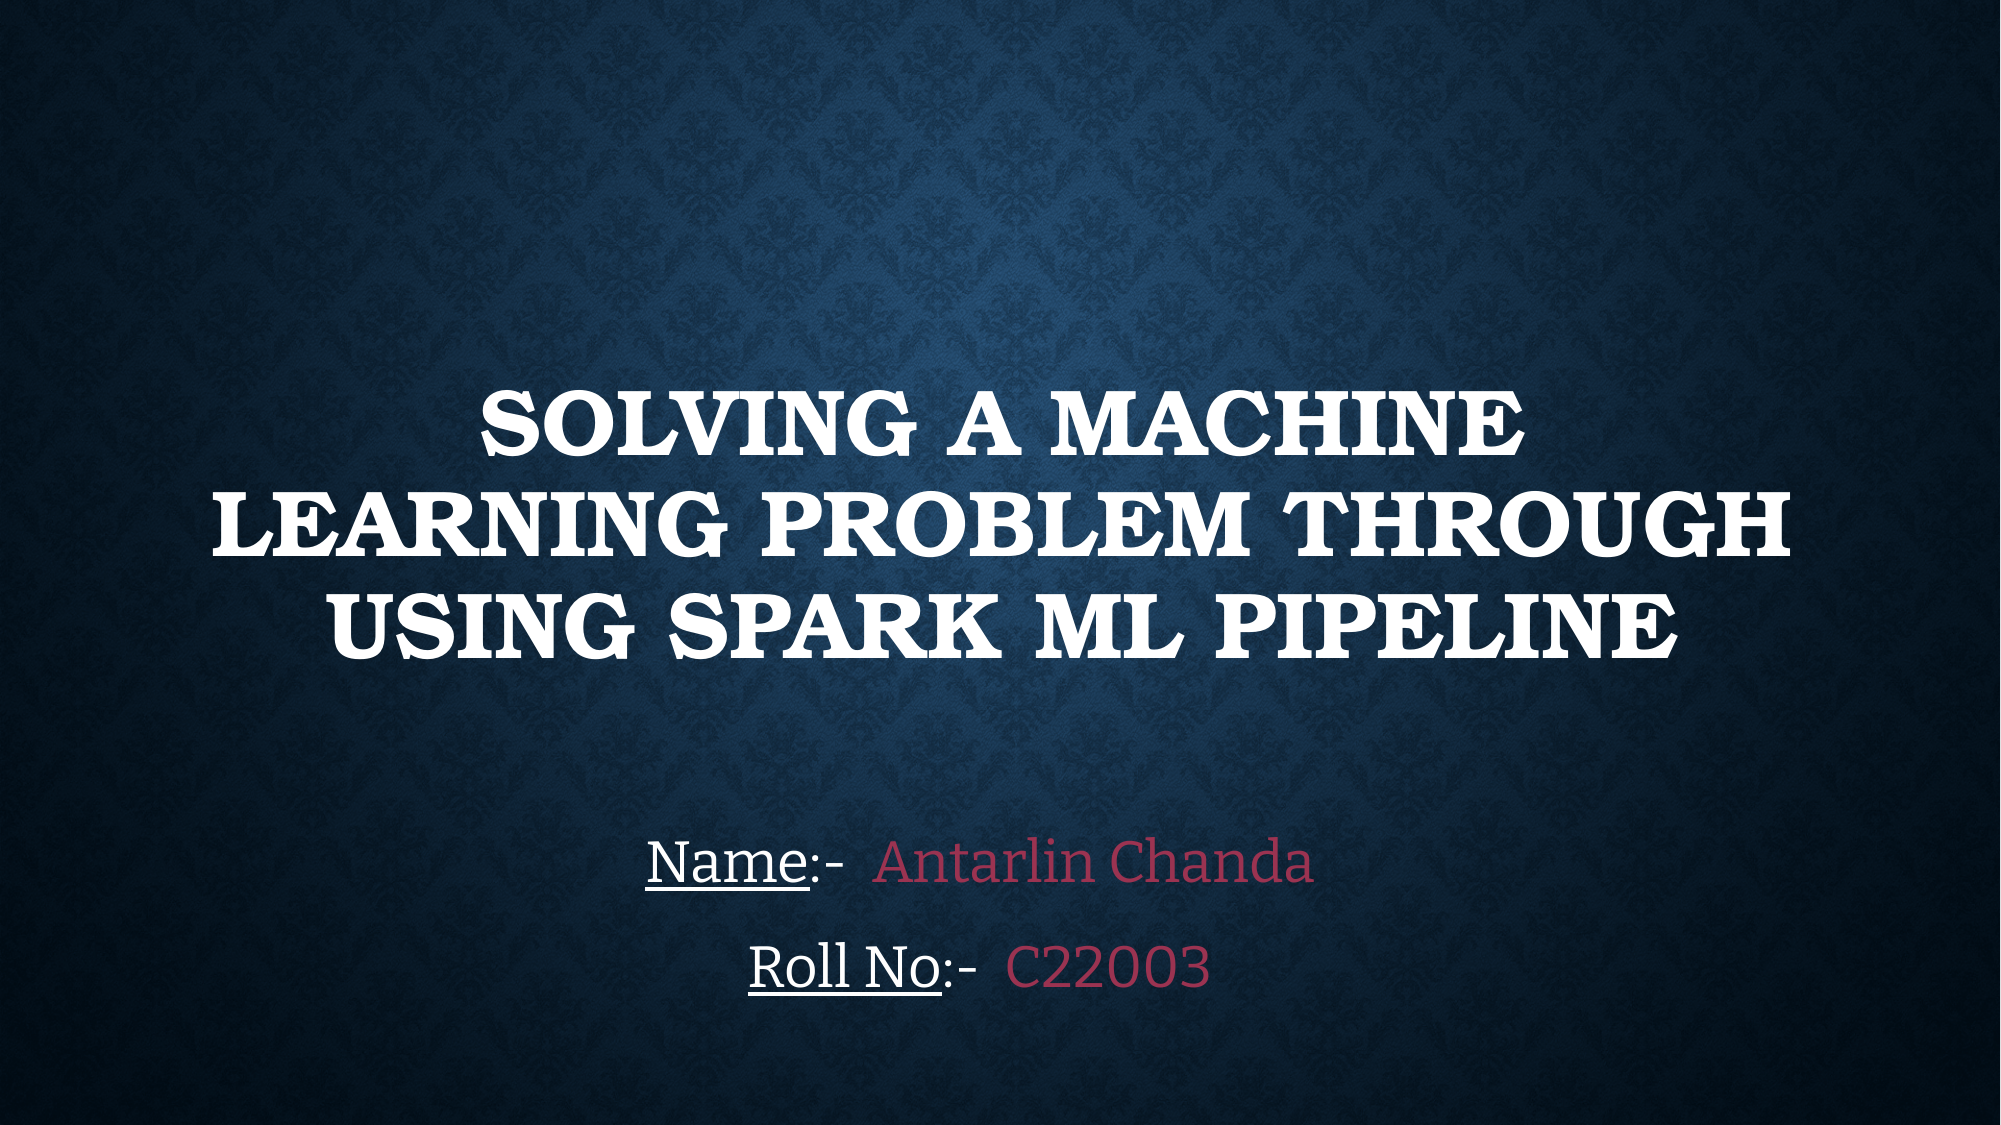

# SOLVING A MACHINE LEARNING PROBLEM THROUGH USING SPARK ML PIPELINE
Name:-  Antarlin Chanda
Roll No:-  C22003